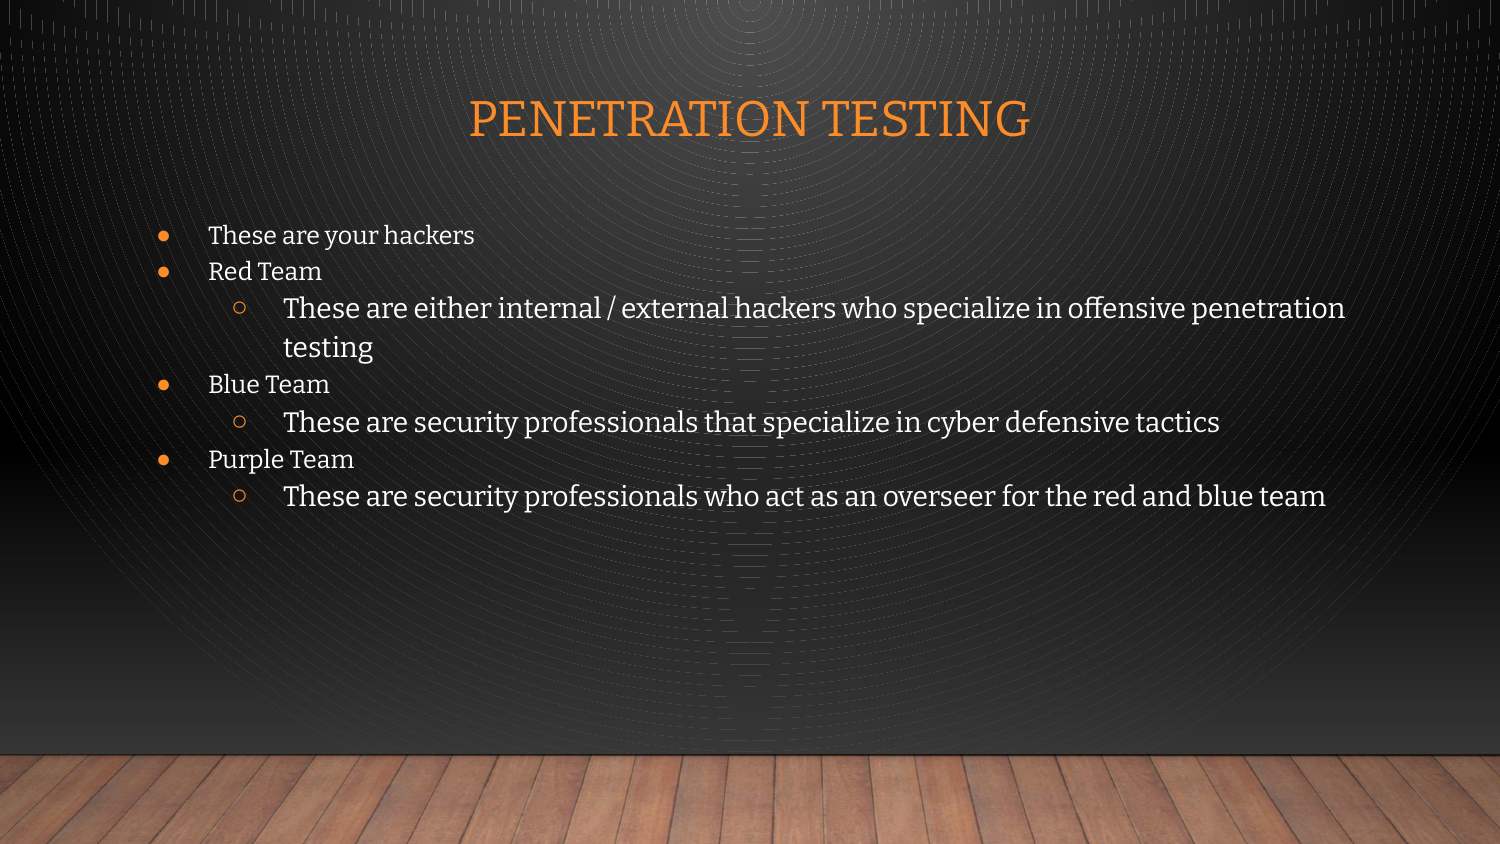

# Penetration Testing
These are your hackers
Red Team
These are either internal / external hackers who specialize in offensive penetration testing
Blue Team
These are security professionals that specialize in cyber defensive tactics
Purple Team
These are security professionals who act as an overseer for the red and blue team